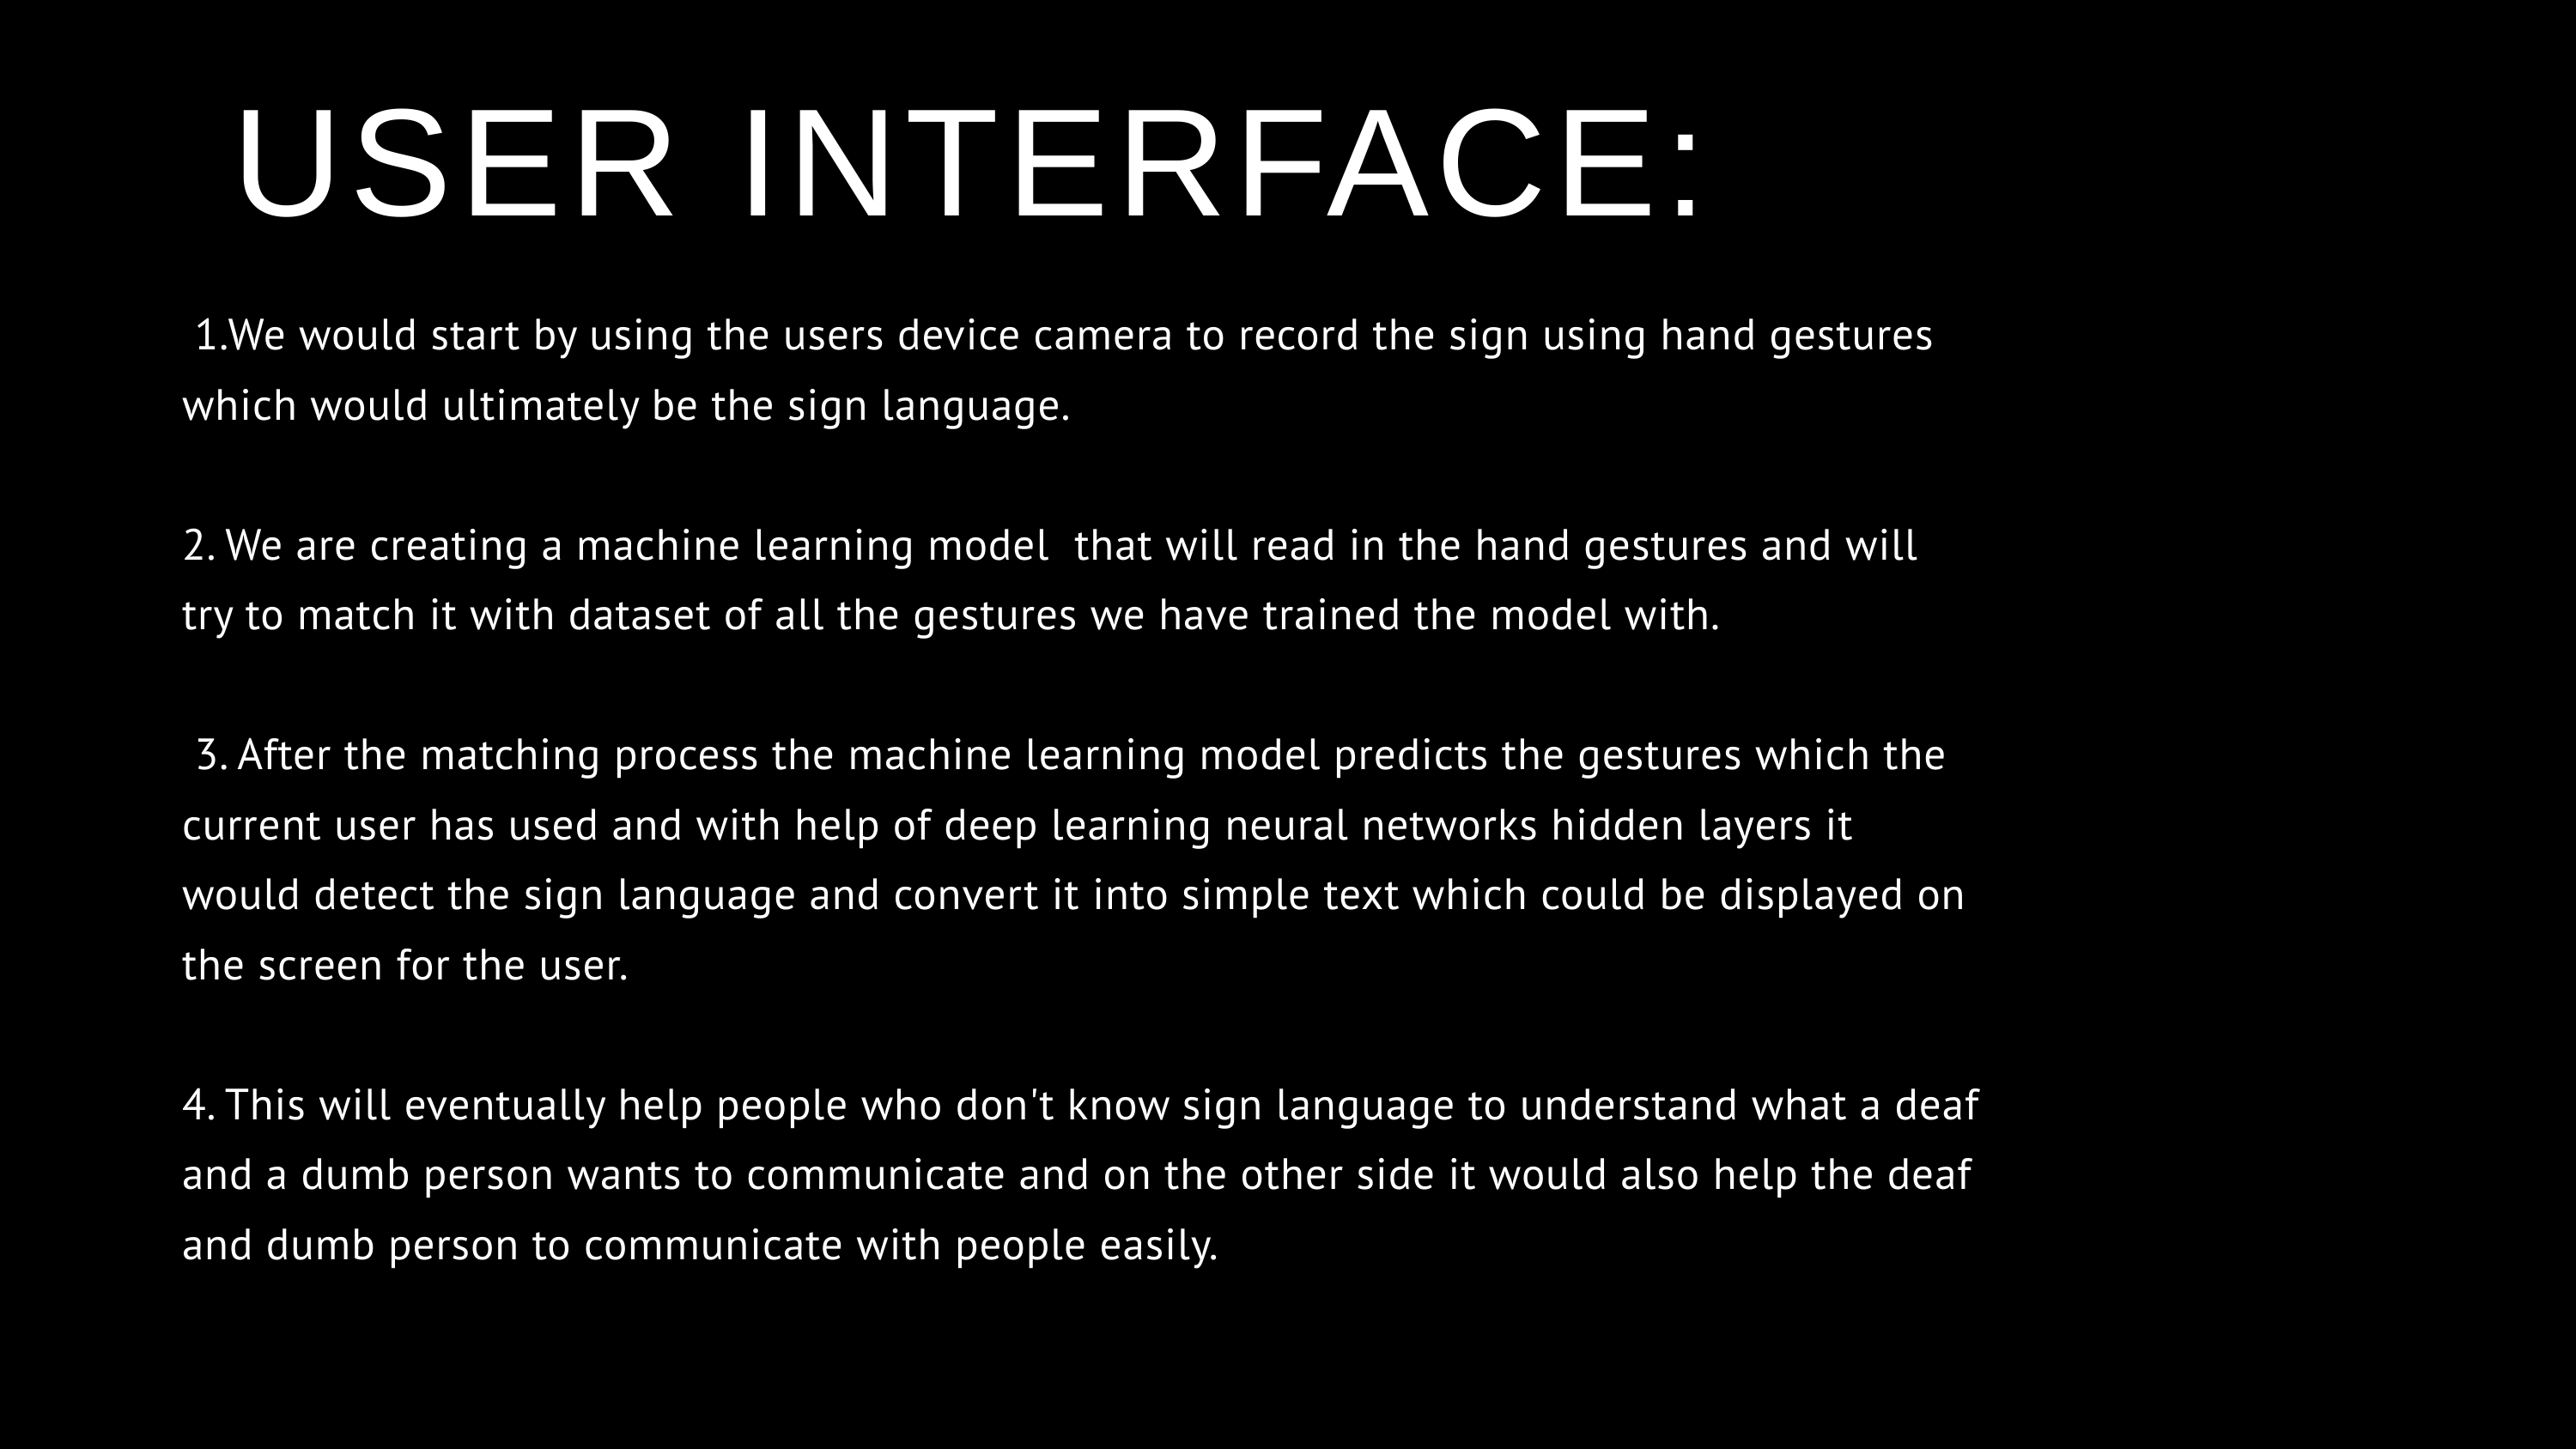

USER INTERFACE:
 1.We would start by using the users device camera to record the sign using hand gestures which would ultimately be the sign language.

2. We are creating a machine learning model  that will read in the hand gestures and will try to match it with dataset of all the gestures we have trained the model with.

 3. After the matching process the machine learning model predicts the gestures which the current user has used and with help of deep learning neural networks hidden layers it would detect the sign language and convert it into simple text which could be displayed on the screen for the user.

4. This will eventually help people who don't know sign language to understand what a deaf and a dumb person wants to communicate and on the other side it would also help the deaf and dumb person to communicate with people easily.